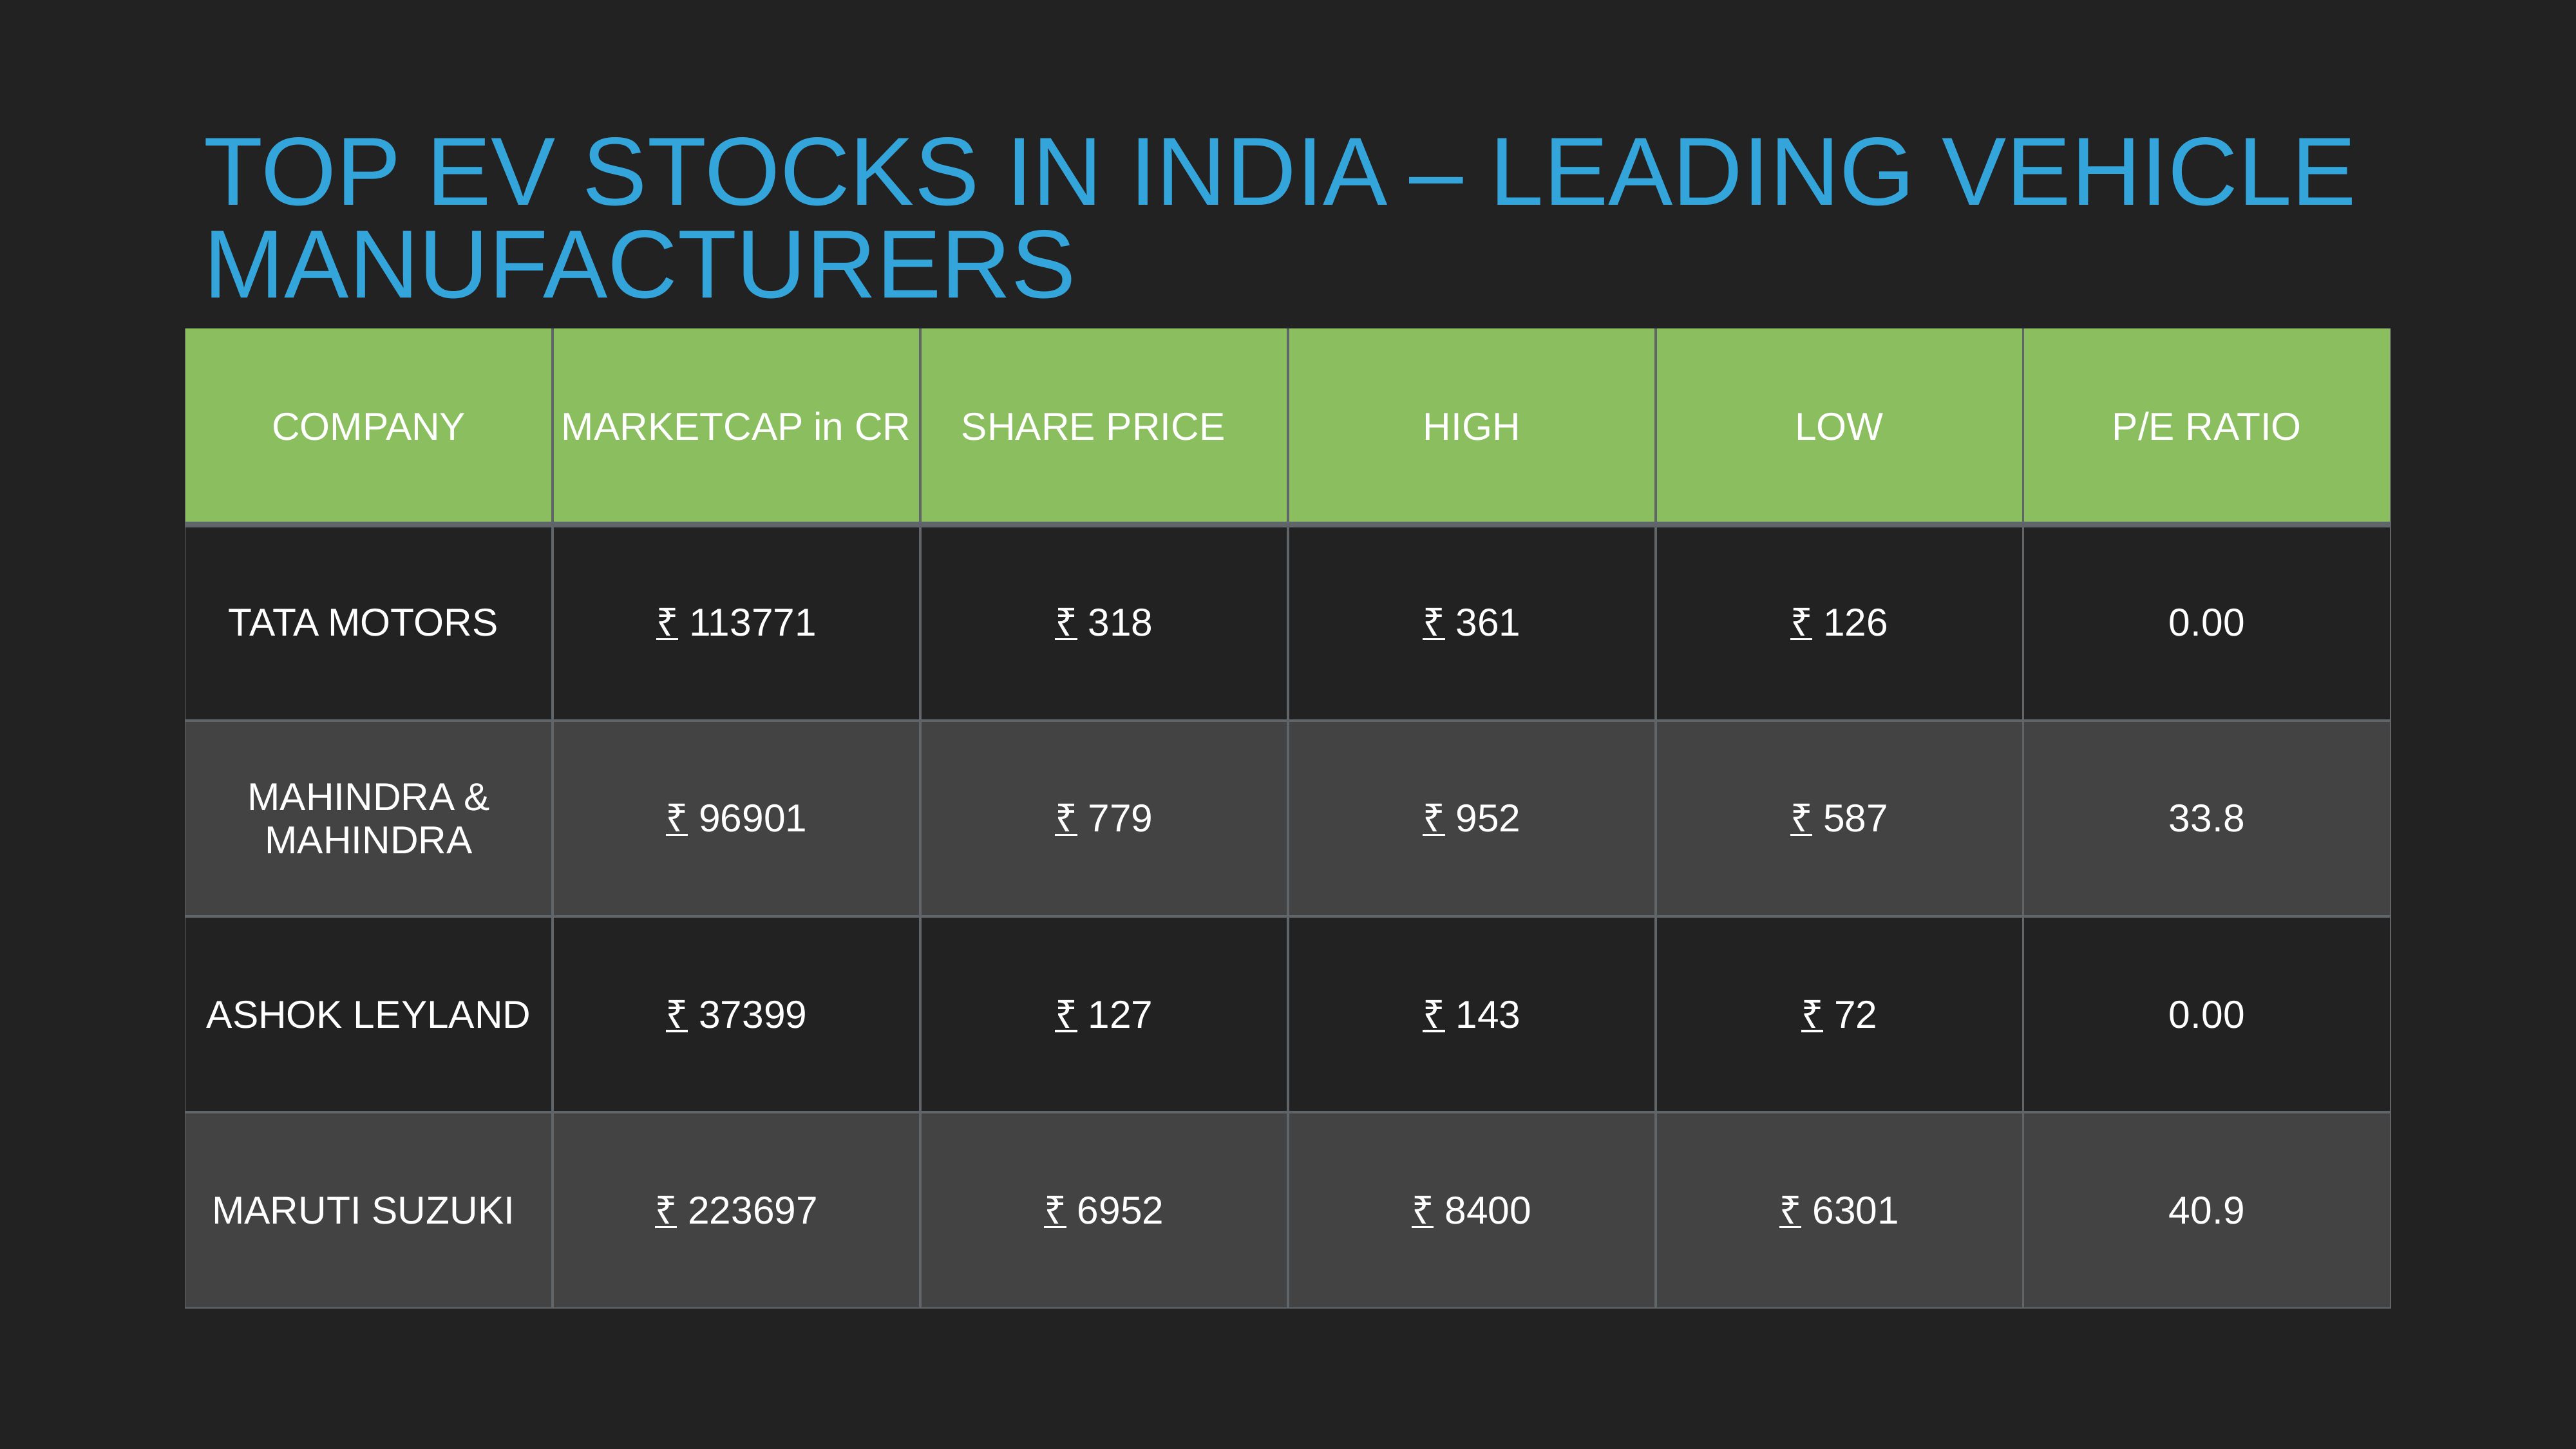

Top EV Stocks in India – Leading Vehicle Manufacturers
| COMPANY | MARKETCAP in CR | SHARE PRICE | HIGH | LOW | P/E RATIO |
| --- | --- | --- | --- | --- | --- |
| TATA MOTORS | ₹ 113771 | ₹ 318 | ₹ 361 | ₹ 126 | 0.00 |
| MAHINDRA & MAHINDRA | ₹ 96901 | ₹ 779 | ₹ 952 | ₹ 587 | 33.8 |
| ASHOK LEYLAND | ₹ 37399 | ₹ 127 | ₹ 143 | ₹ 72 | 0.00 |
| MARUTI SUZUKI | ₹ 223697 | ₹ 6952 | ₹ 8400 | ₹ 6301 | 40.9 |